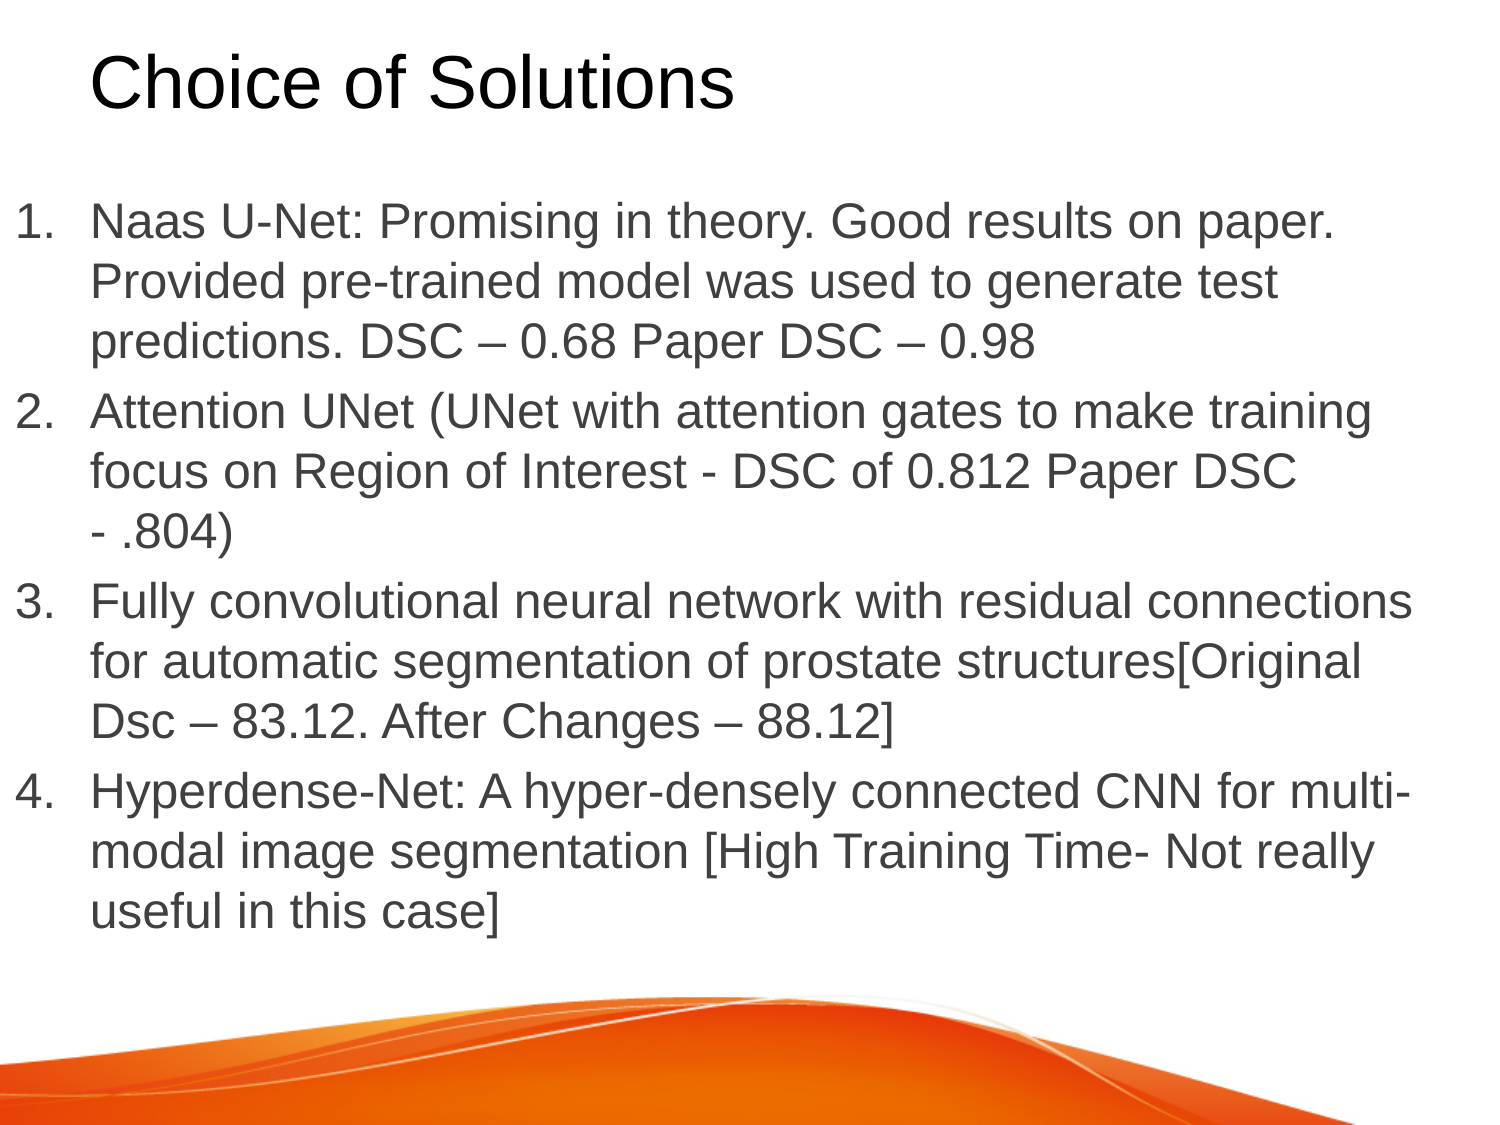

# Choice of Solutions
Naas U-Net: Promising in theory. Good results on paper. Provided pre-trained model was used to generate test predictions. DSC – 0.68 Paper DSC – 0.98
Attention UNet (UNet with attention gates to make training focus on Region of Interest - DSC of 0.812 Paper DSC - .804)
Fully convolutional neural network with residual connections for automatic segmentation of prostate structures[Original Dsc – 83.12. After Changes – 88.12]
Hyperdense-Net: A hyper-densely connected CNN for multi-modal image segmentation [High Training Time- Not really useful in this case]